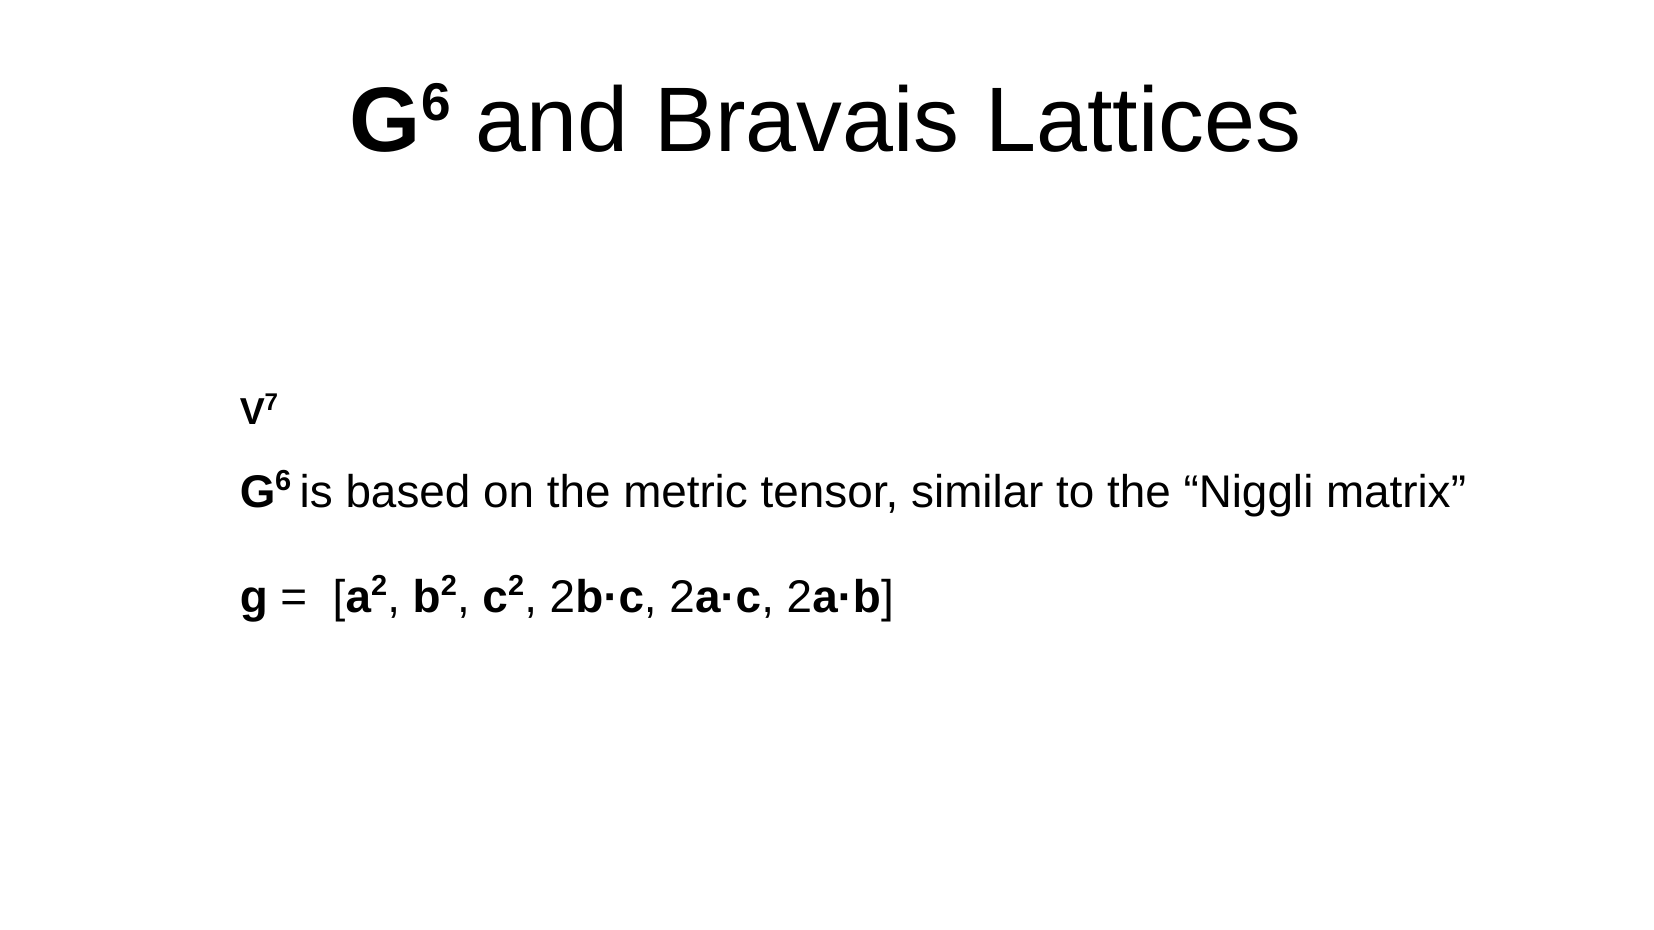

# G6 and Bravais Lattices
V7

G6 is based on the metric tensor, similar to the “Niggli matrix”

g =  [a2, b2, c2, 2b·c, 2a·c, 2a·b]